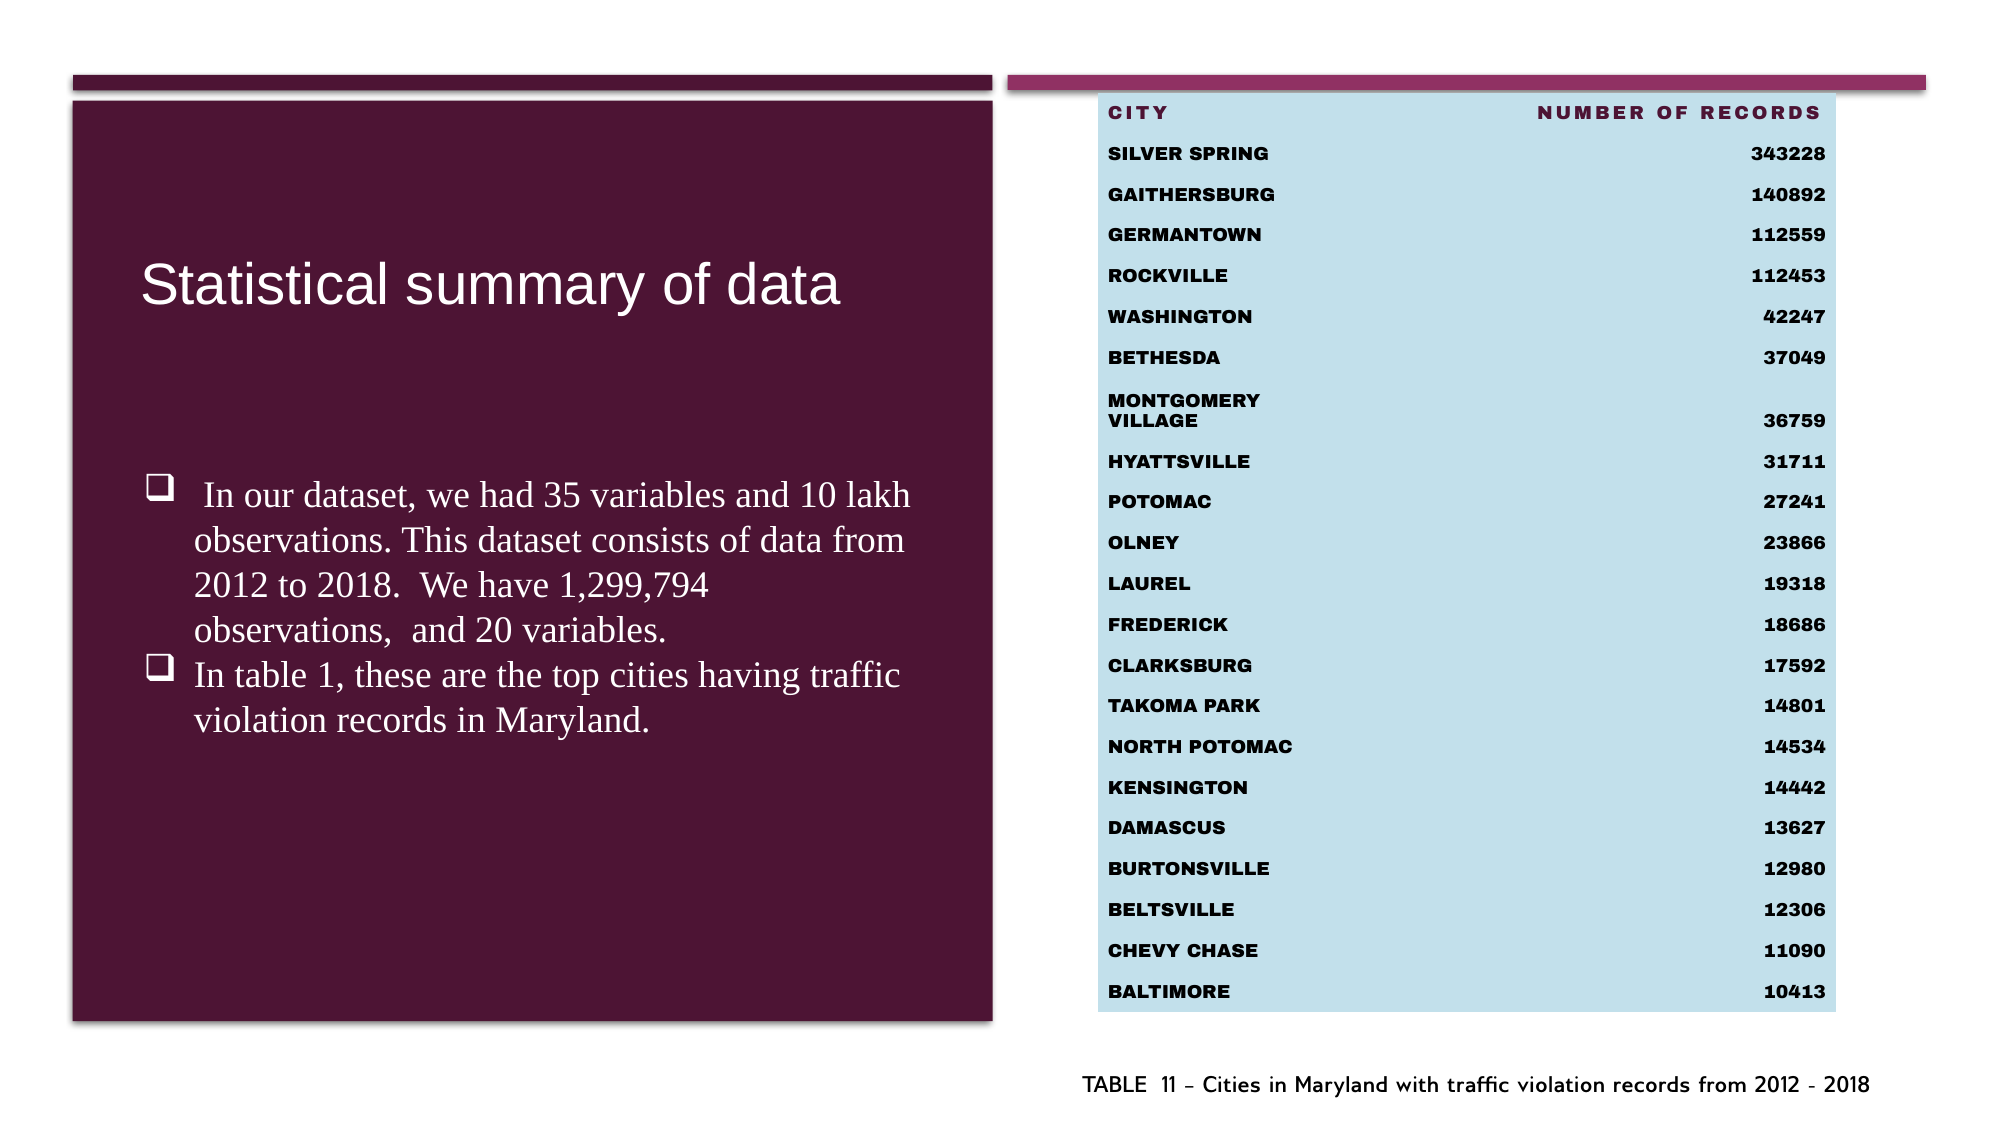

| City | Number of records |
| --- | --- |
| SILVER SPRING | 343228 |
| GAITHERSBURG | 140892 |
| GERMANTOWN | 112559 |
| ROCKVILLE | 112453 |
| WASHINGTON | 42247 |
| BETHESDA | 37049 |
| MONTGOMERY VILLAGE | 36759 |
| HYATTSVILLE | 31711 |
| POTOMAC | 27241 |
| OLNEY | 23866 |
| LAUREL | 19318 |
| FREDERICK | 18686 |
| CLARKSBURG | 17592 |
| TAKOMA PARK | 14801 |
| NORTH POTOMAC | 14534 |
| KENSINGTON | 14442 |
| DAMASCUS | 13627 |
| BURTONSVILLE | 12980 |
| BELTSVILLE | 12306 |
| CHEVY CHASE | 11090 |
| BALTIMORE | 10413 |

# Statistical summary of data
 In our dataset, we had 35 variables and 10 lakh observations. This dataset consists of data from 2012 to 2018.  We have 1,299,794  observations,  and 20 variables.
In table 1, these are the top cities having traffic violation records in Maryland.

 TABLE  11 – Cities in Maryland with traffic violation records from 2012 - 2018